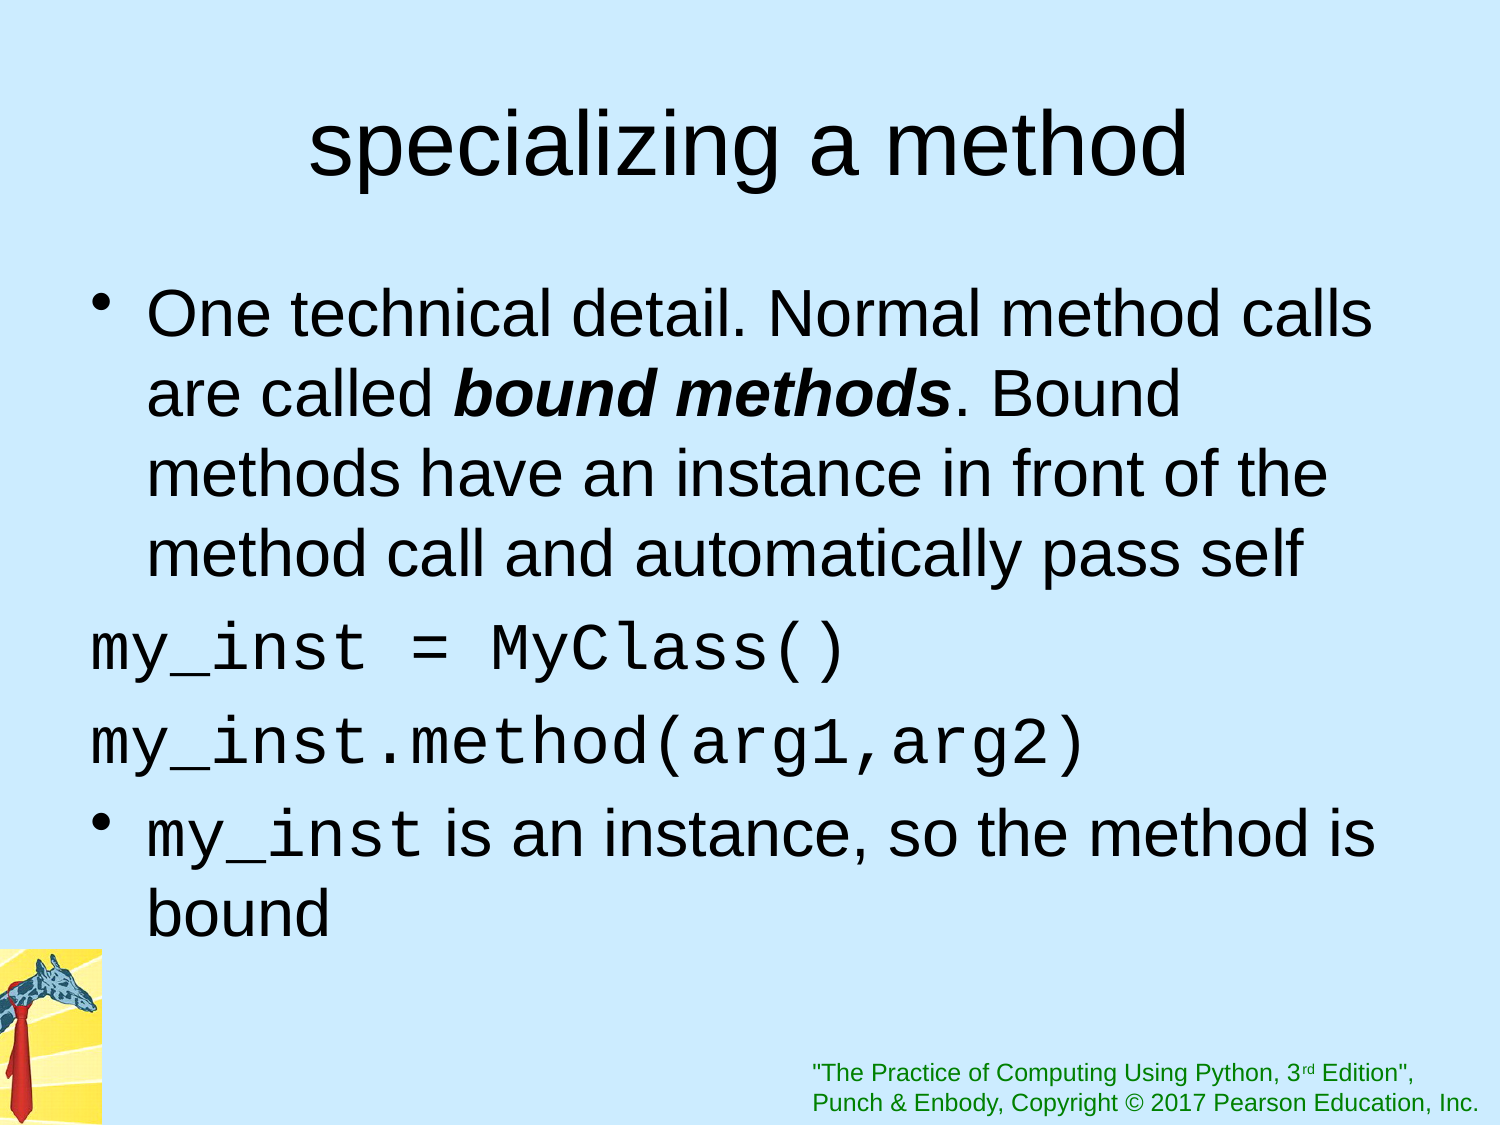

# specializing a method
One technical detail. Normal method calls are called bound methods. Bound methods have an instance in front of the method call and automatically pass self
my_inst = MyClass()
my_inst.method(arg1,arg2)
my_inst is an instance, so the method is bound